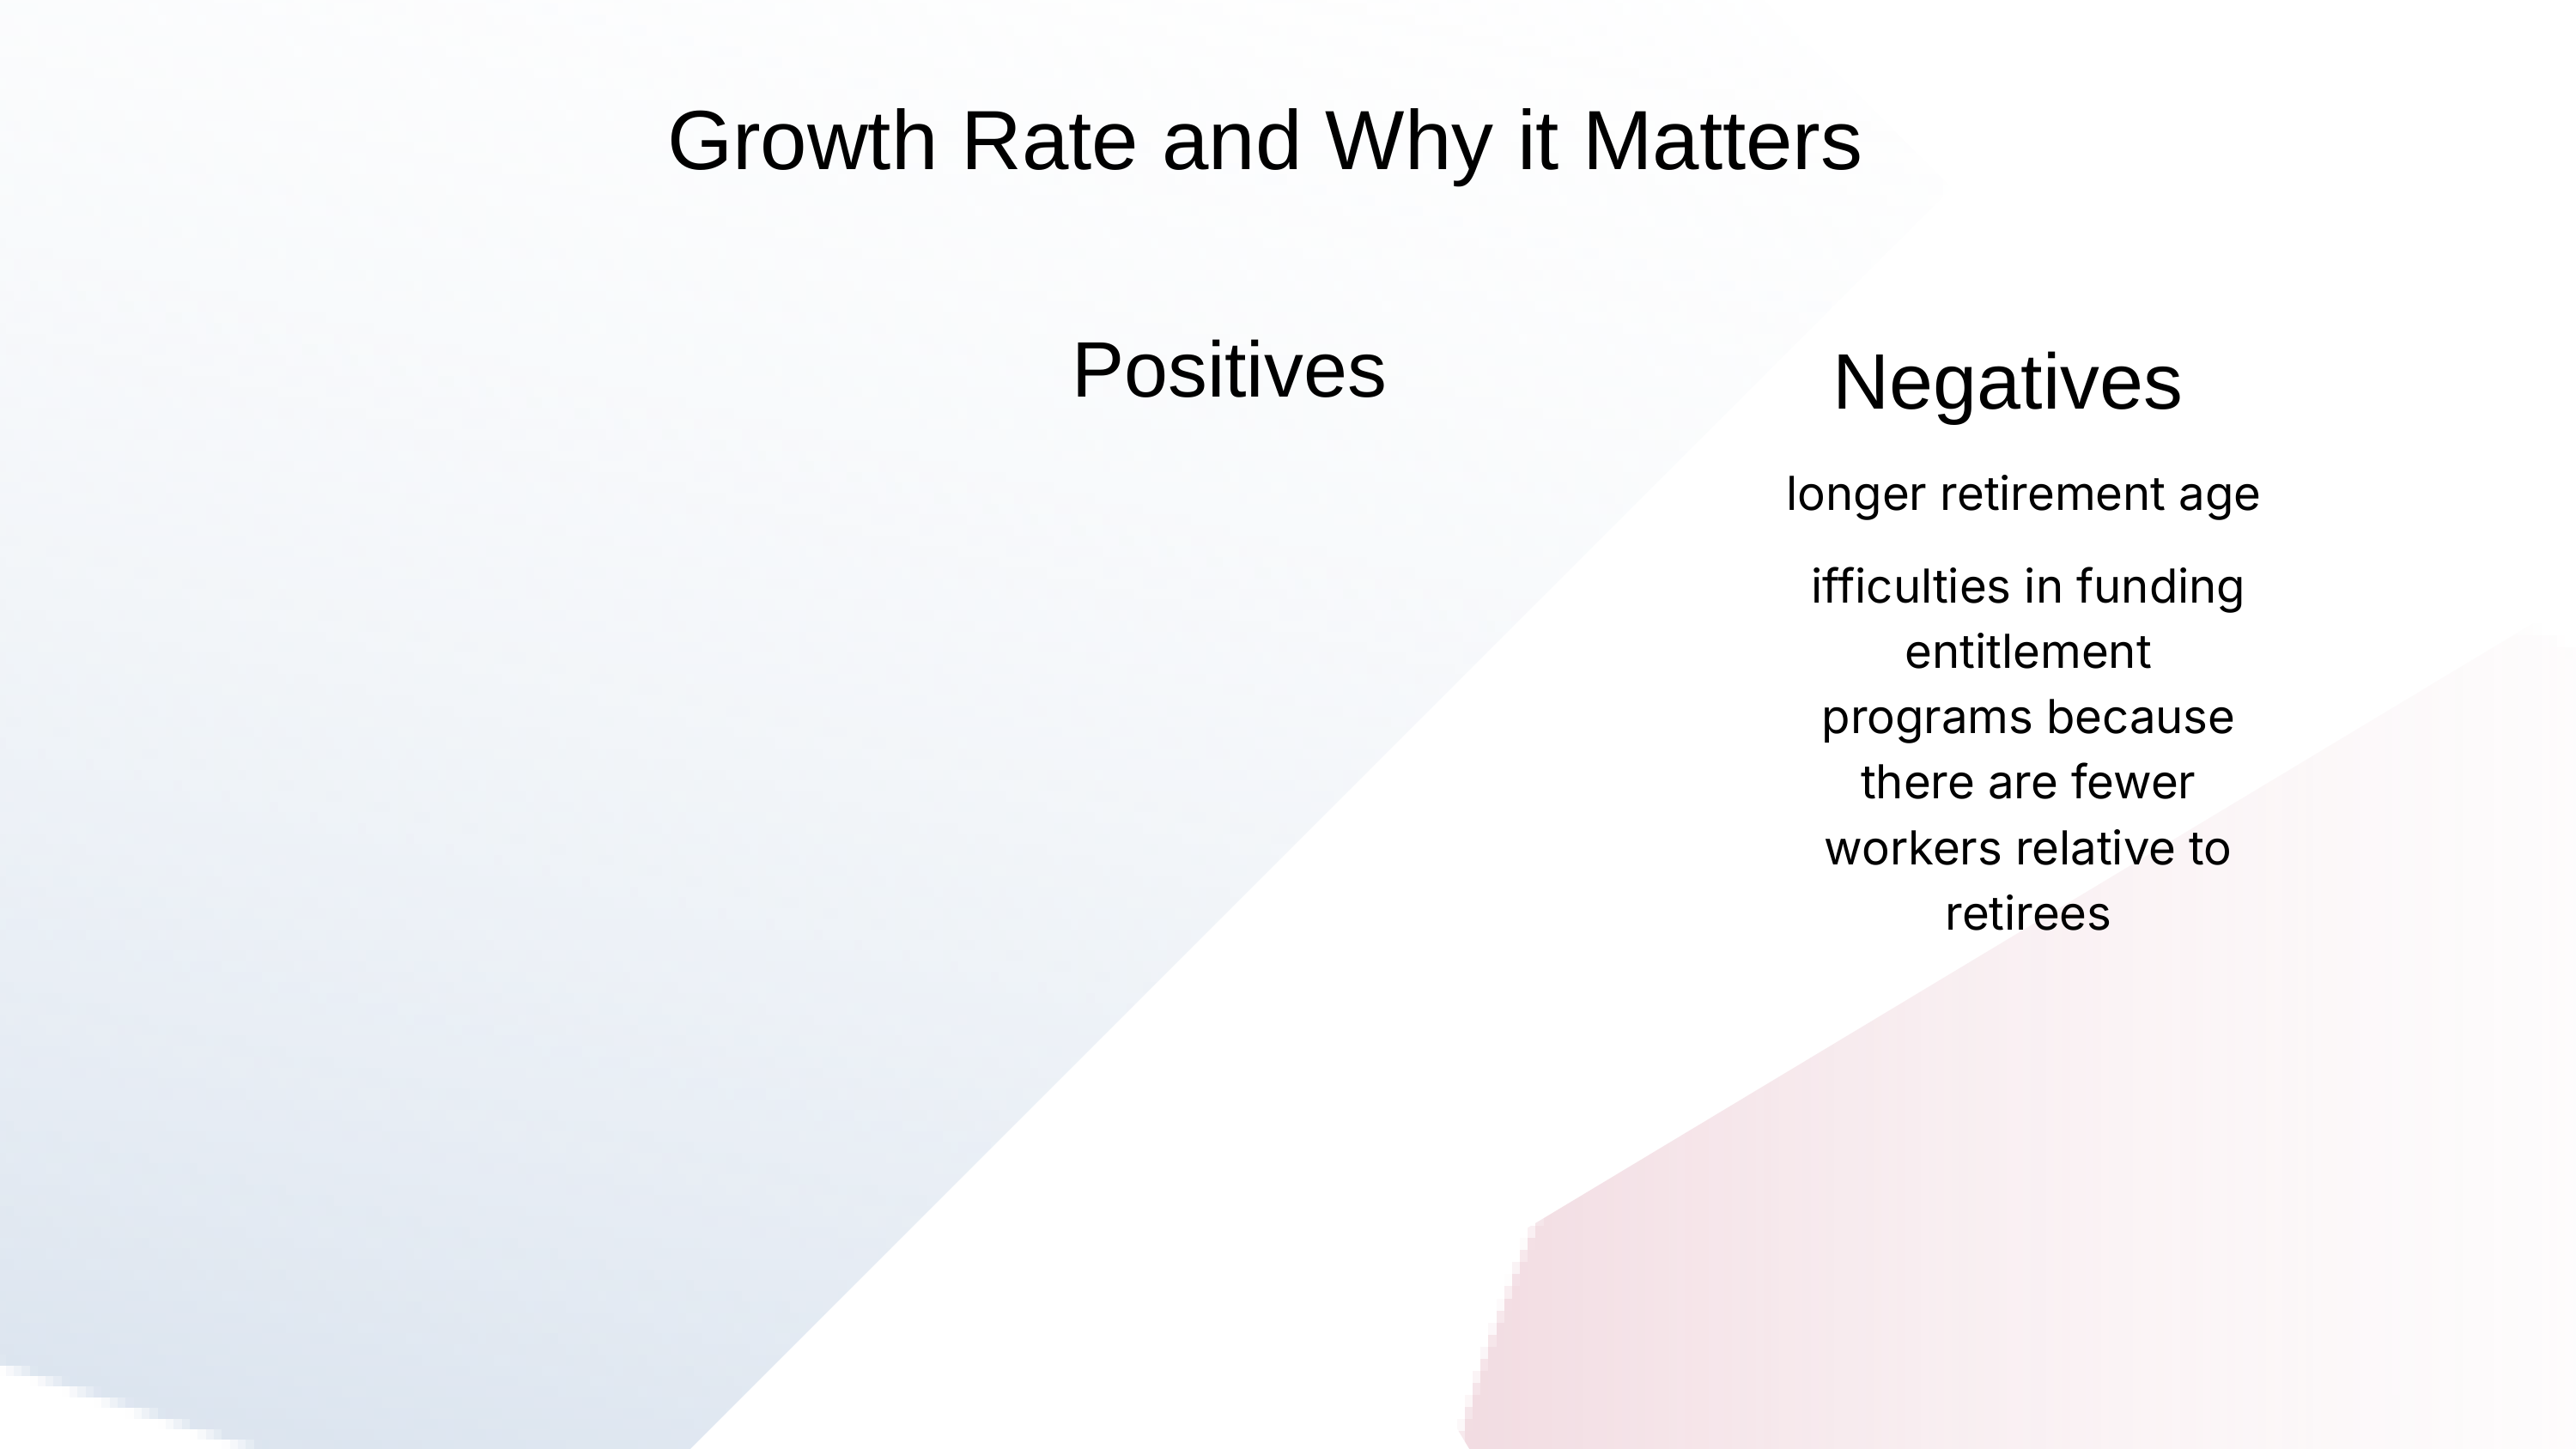

Growth Rate and Why it Matters
Positives
Negatives
longer retirement age
ifficulties in funding entitlement programs because there are fewer workers relative to retirees